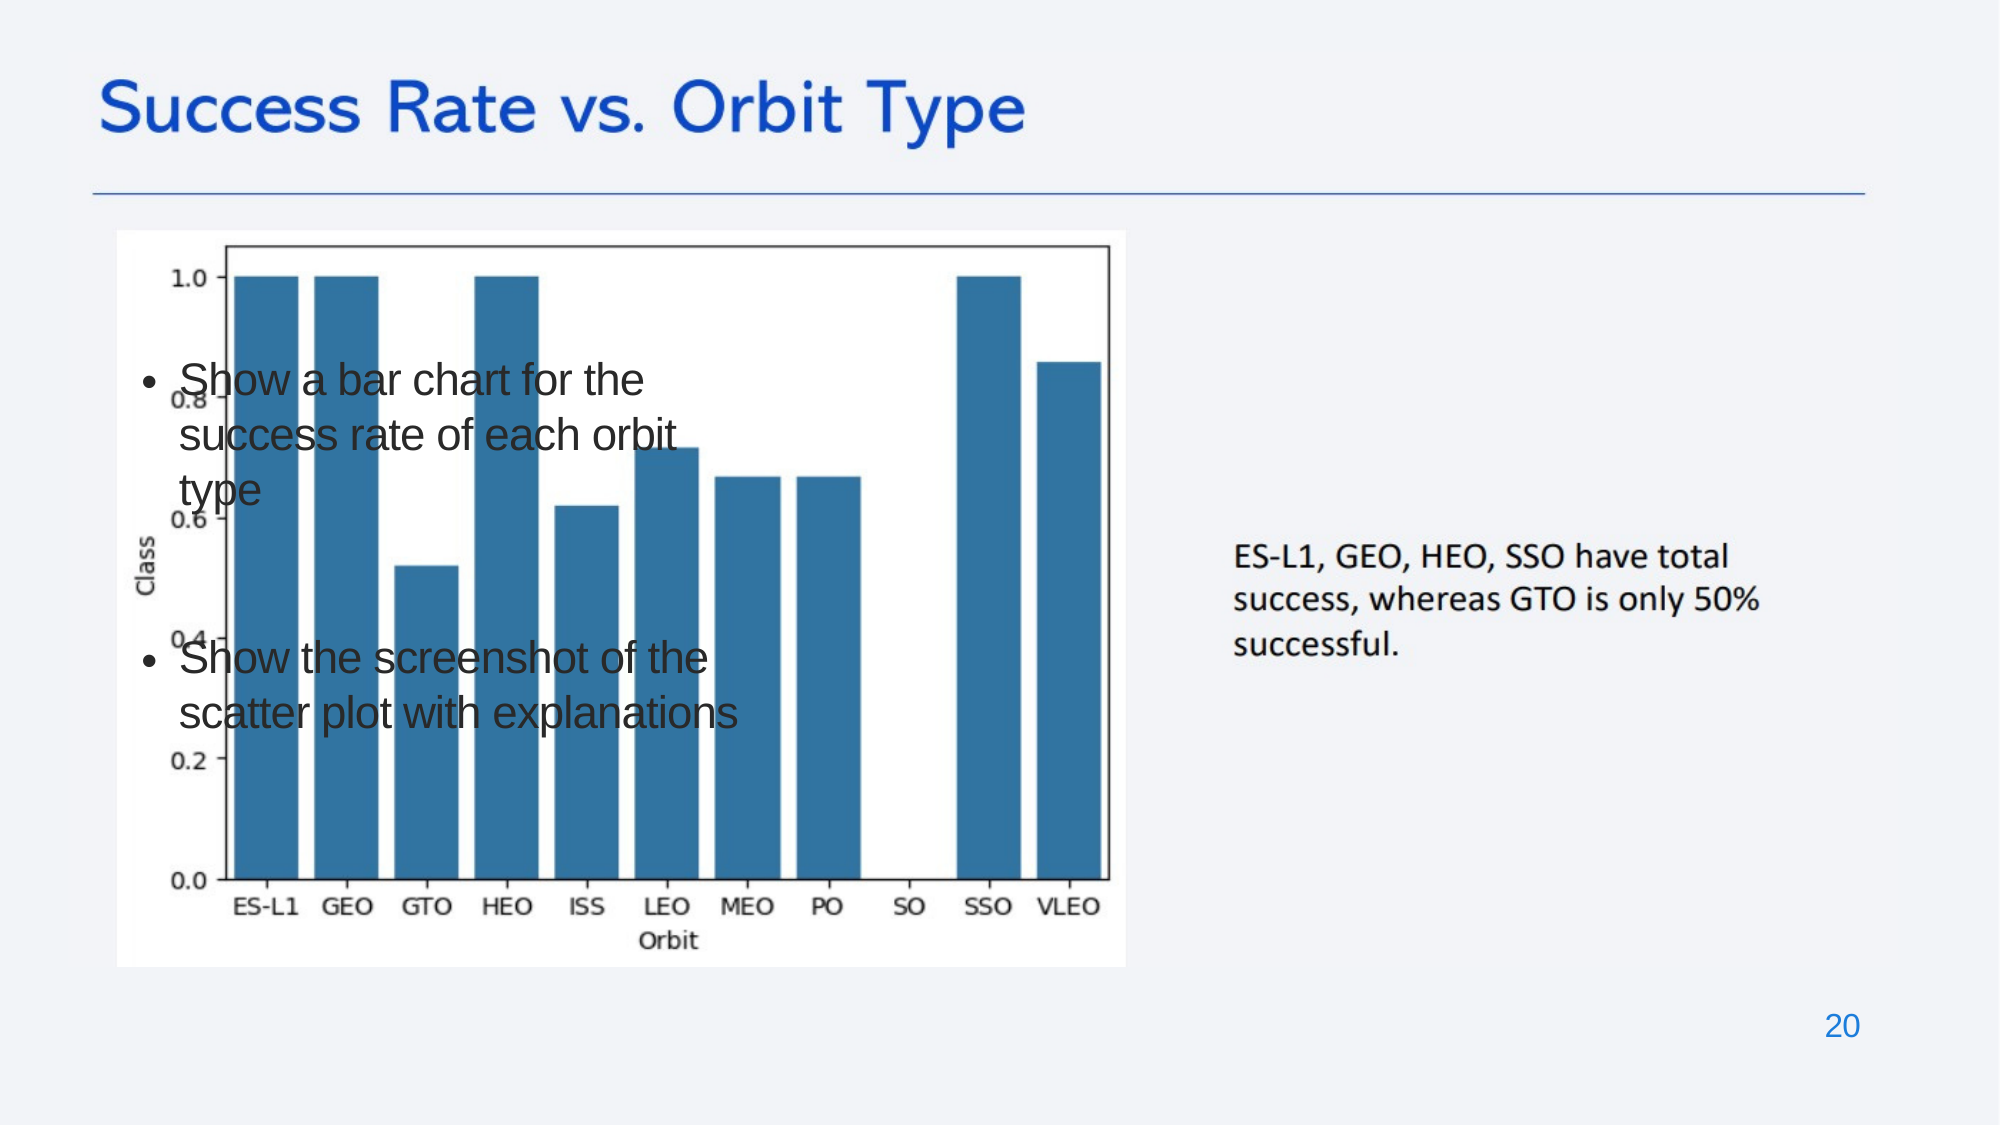

•
Show a bar chart for the success rate of each orbit type
•
Show the screenshot of the scatter plot with explanations
20